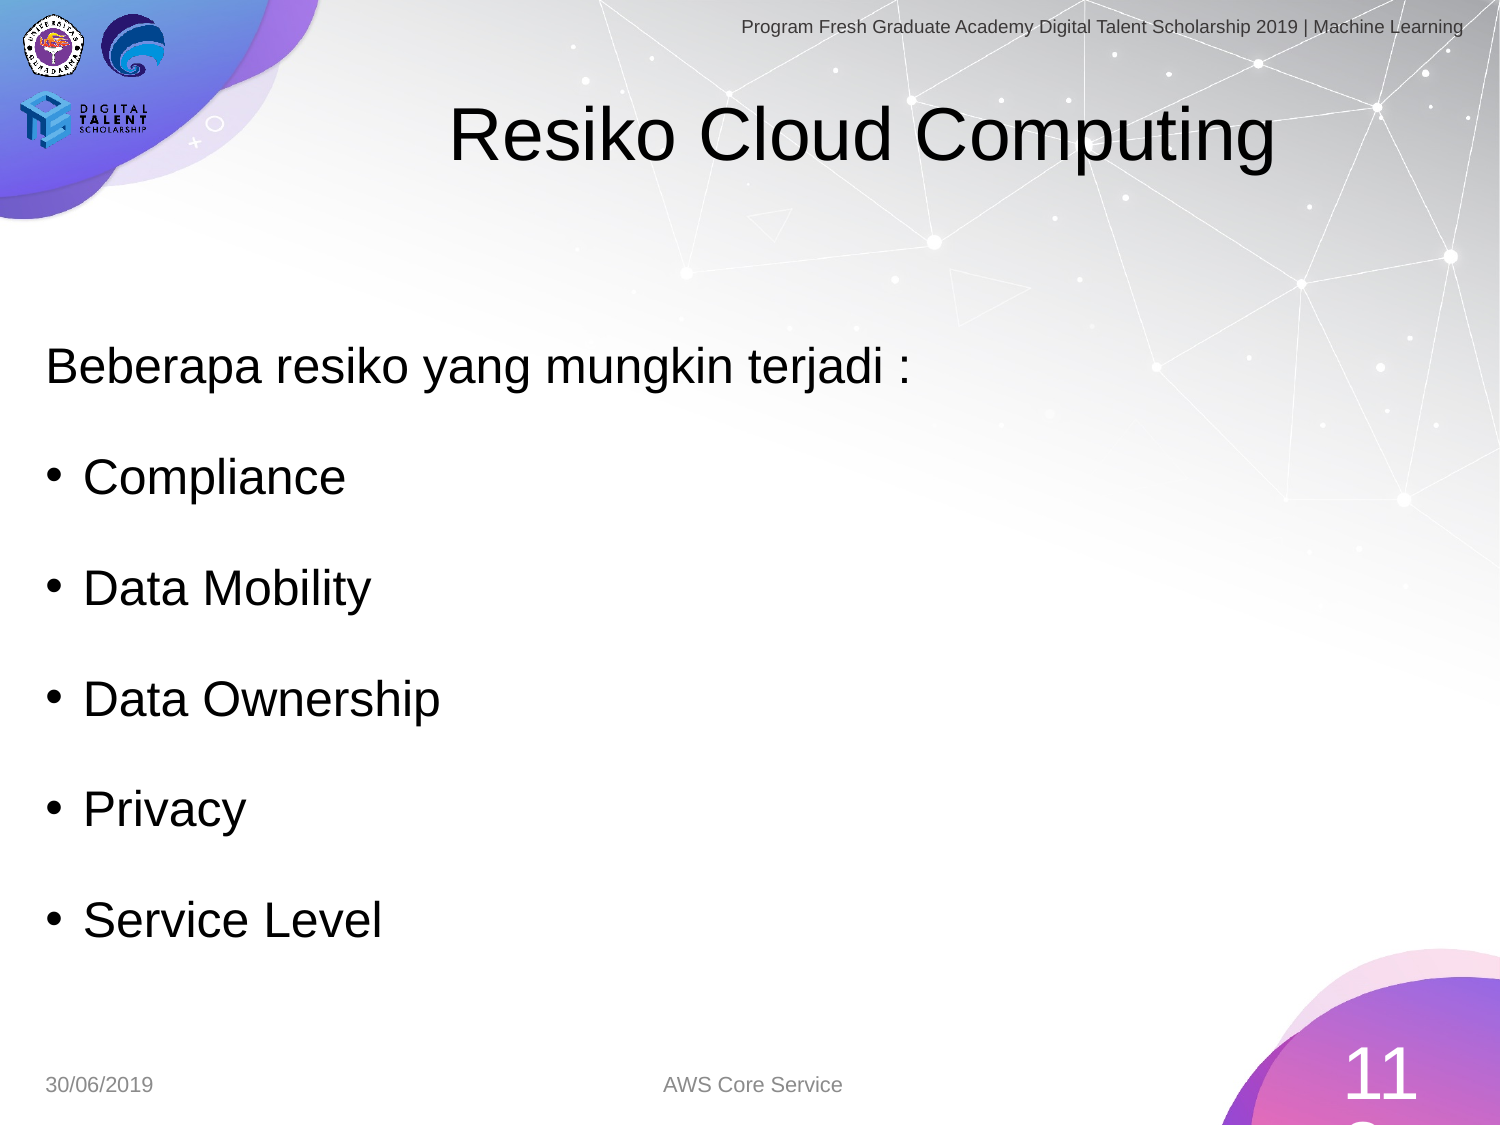

# Resiko Cloud Computing
Beberapa resiko yang mungkin terjadi :
Compliance
Data Mobility
Data Ownership
Privacy
Service Level

118
AWS Core Service
30/06/2019